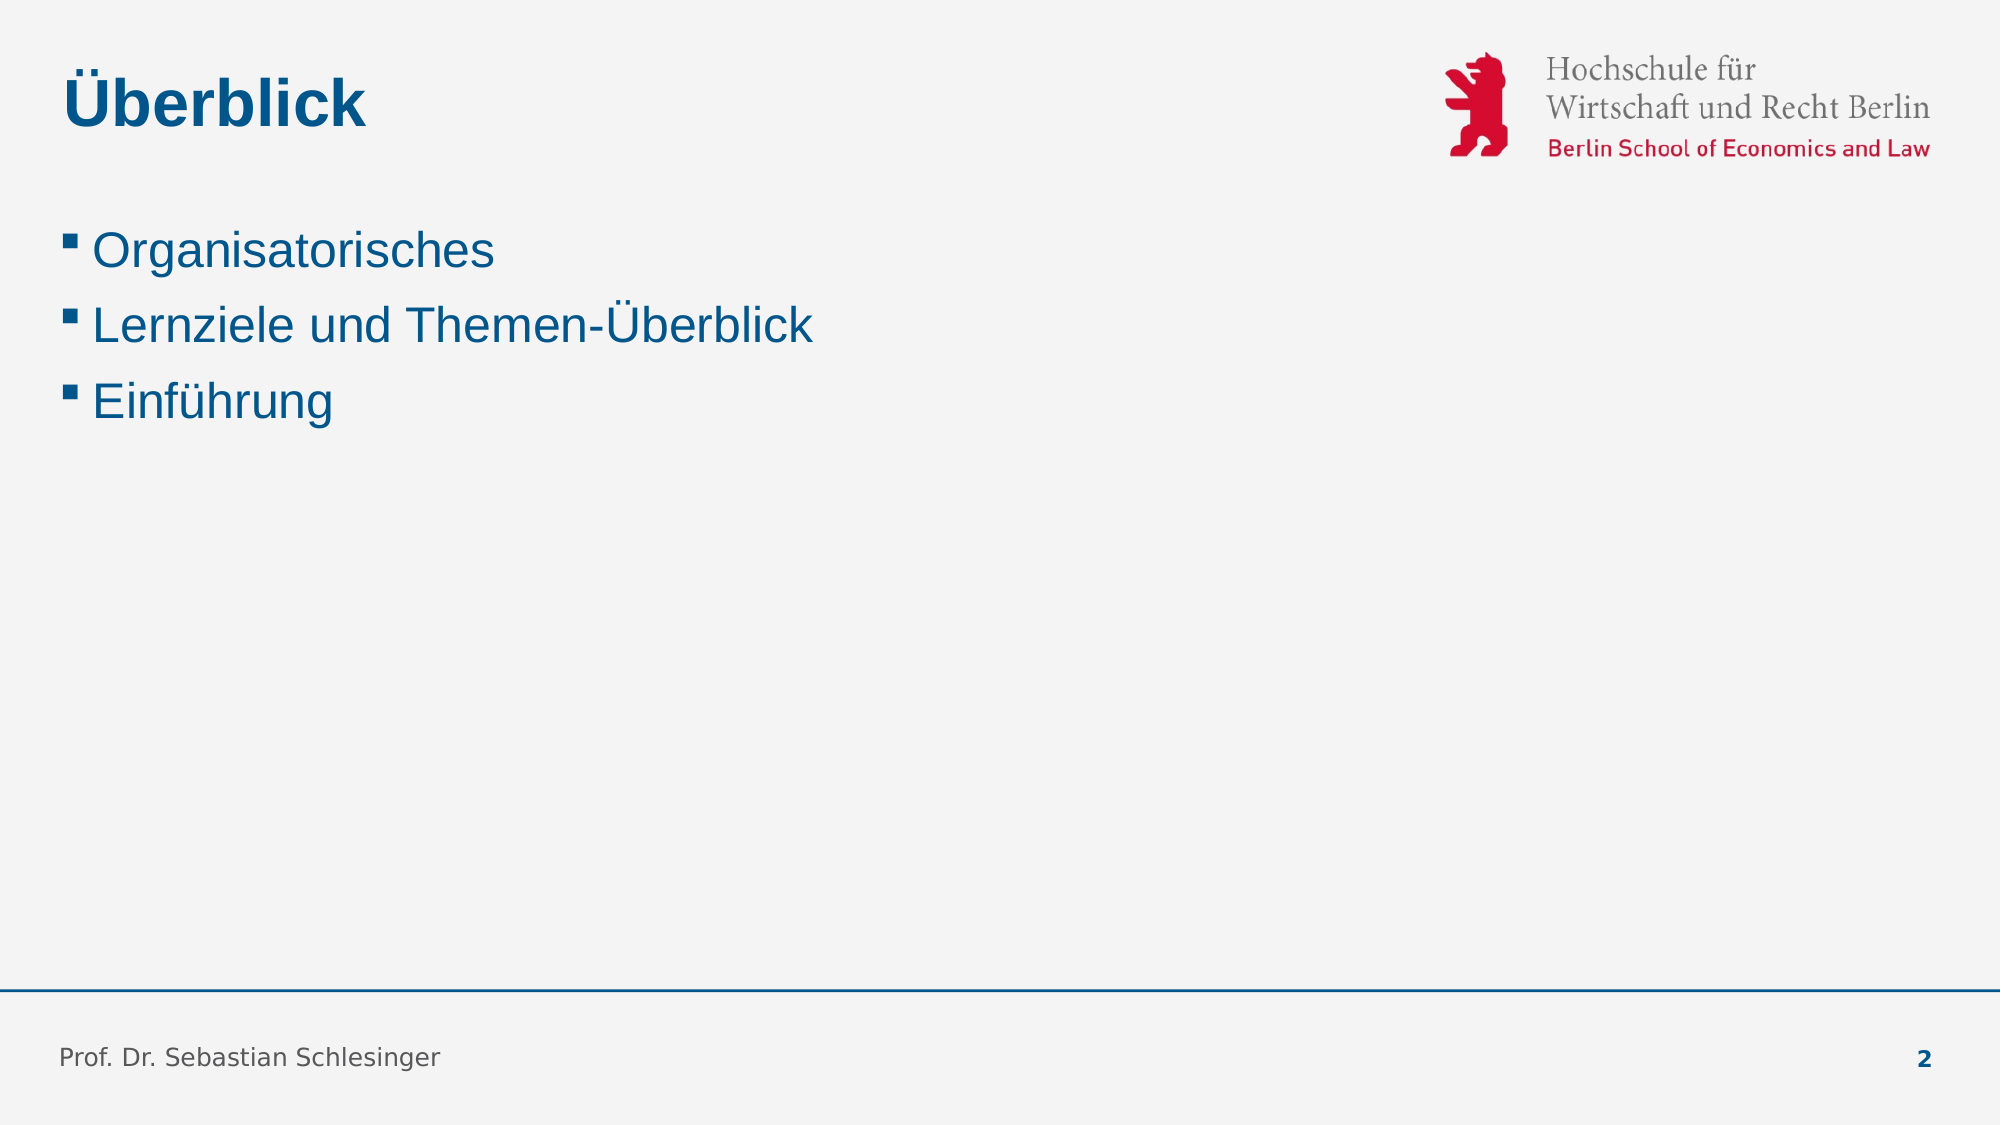

# Überblick
Organisatorisches
Lernziele und Themen-Überblick
Einführung
Prof. Dr. Sebastian Schlesinger
2